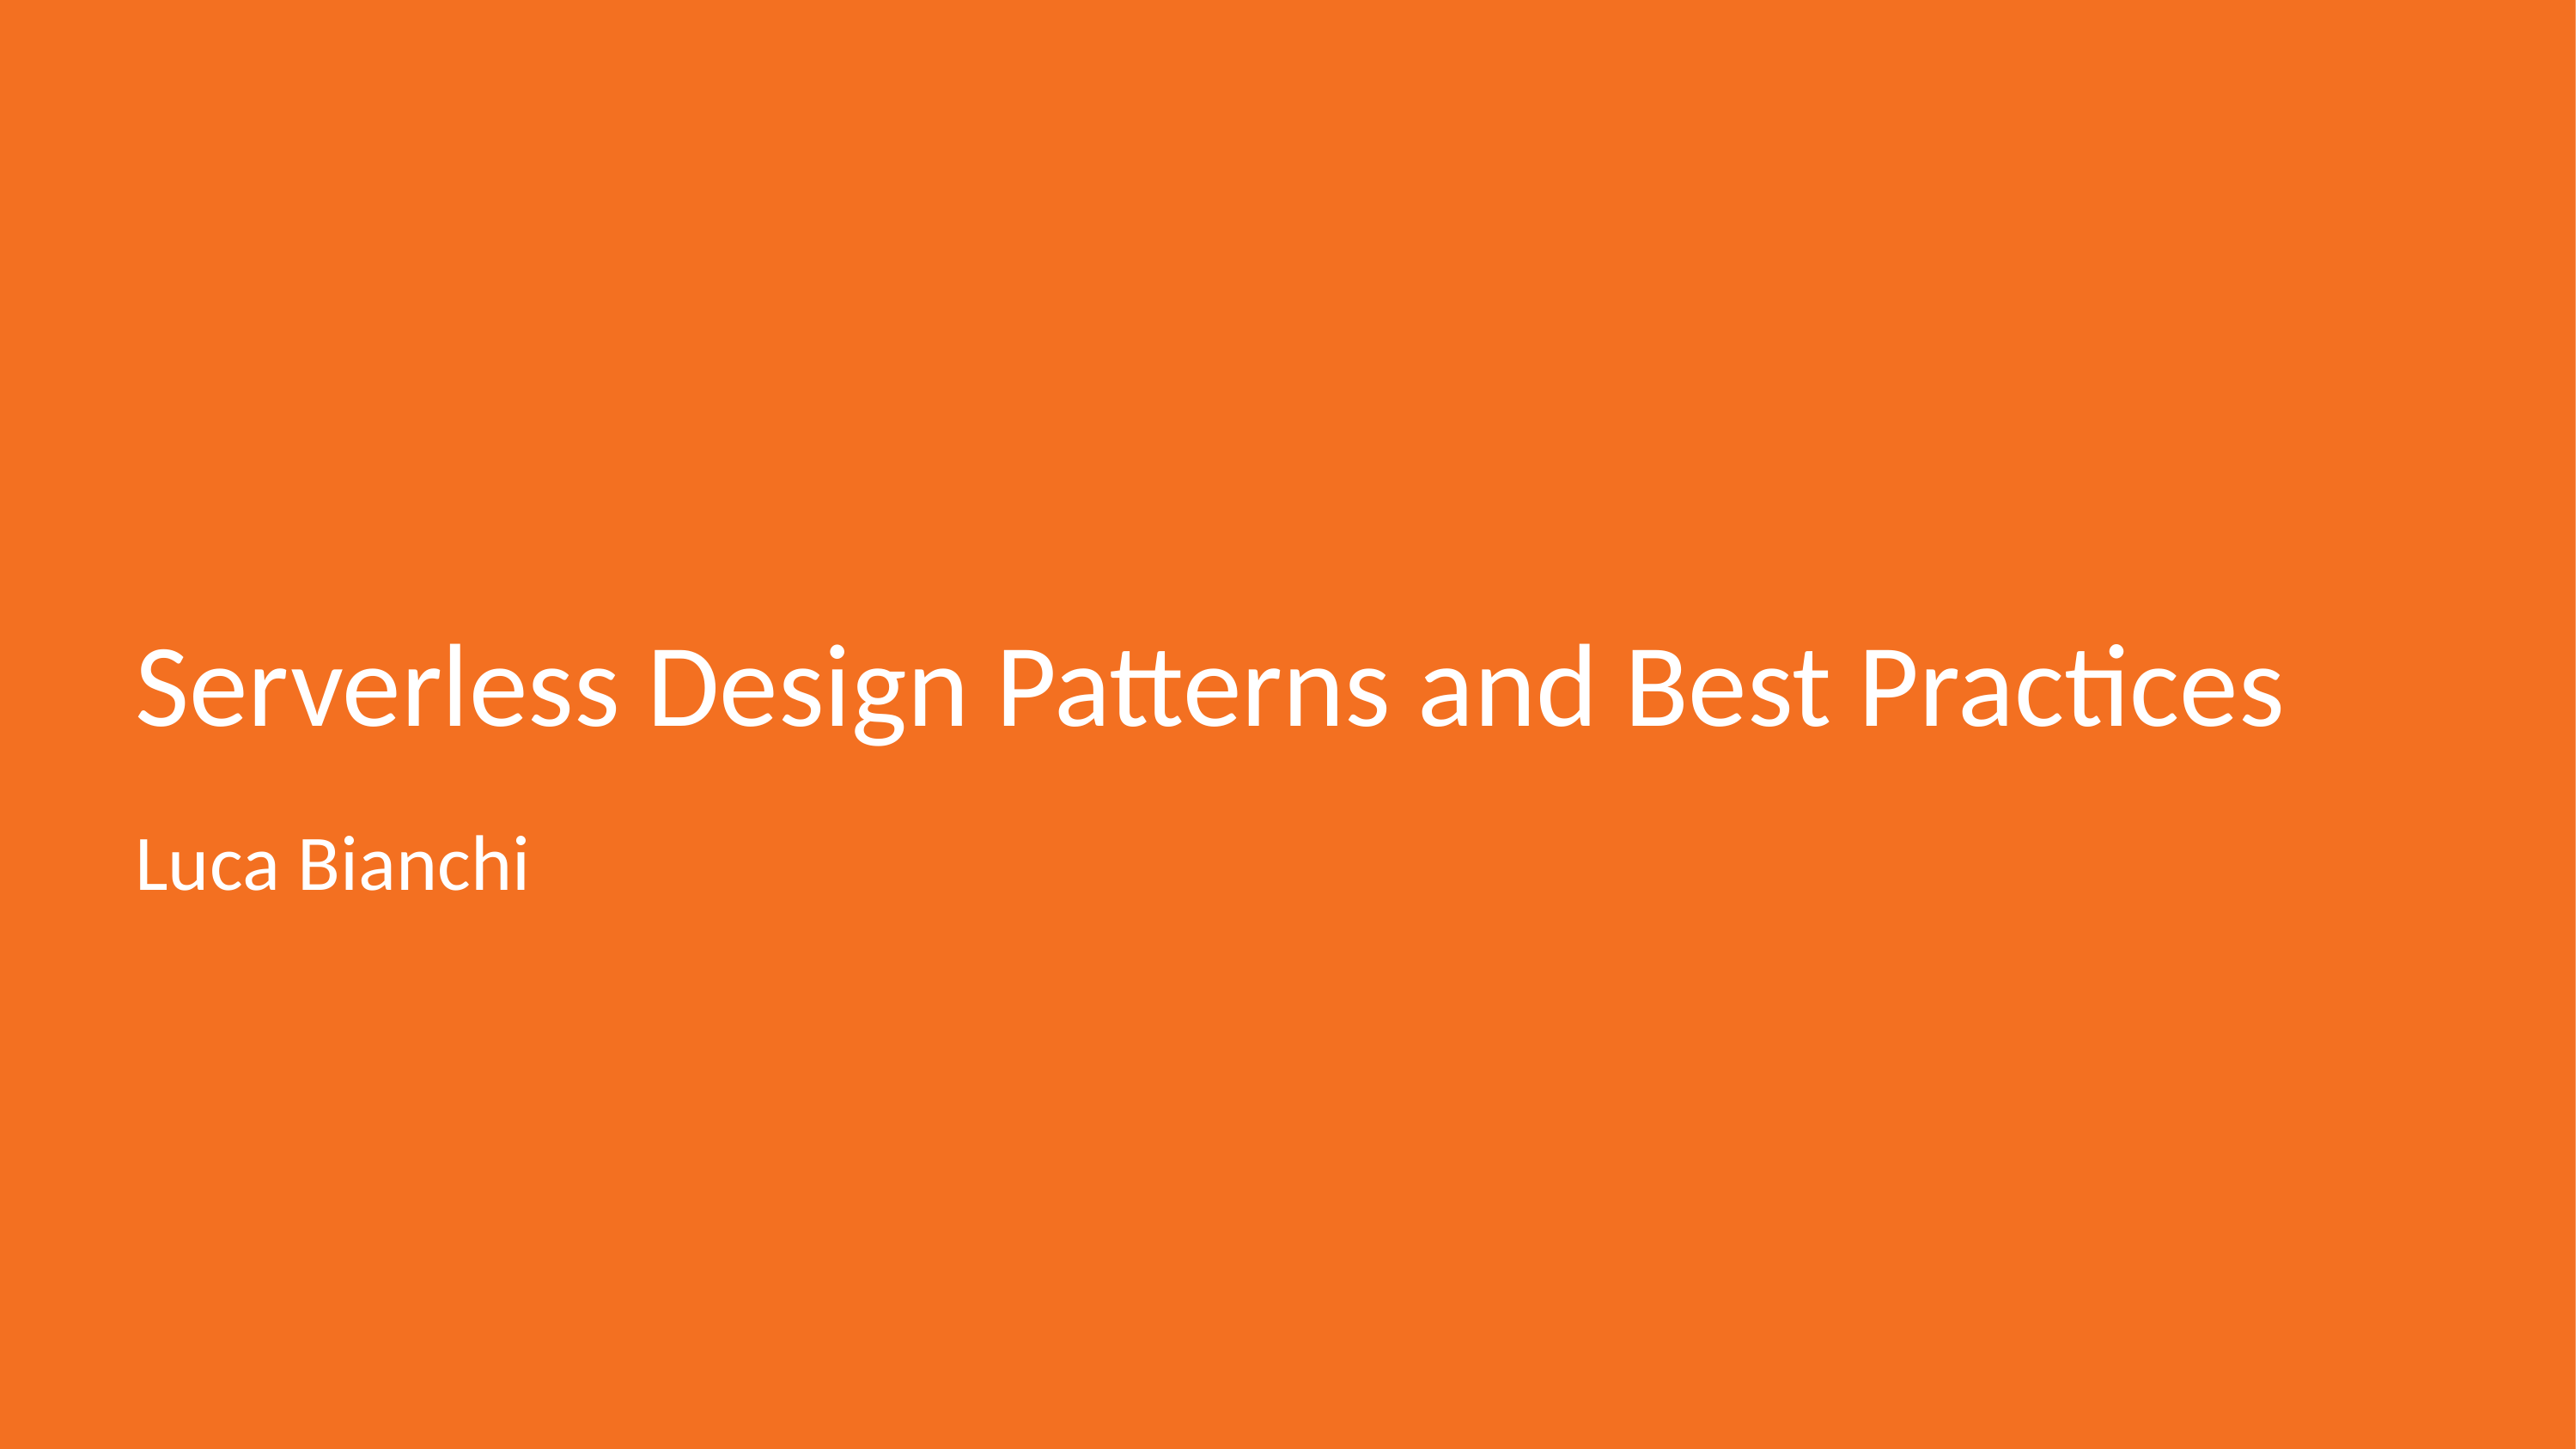

# Serverless Design Patterns and Best Practices
Luca Bianchi